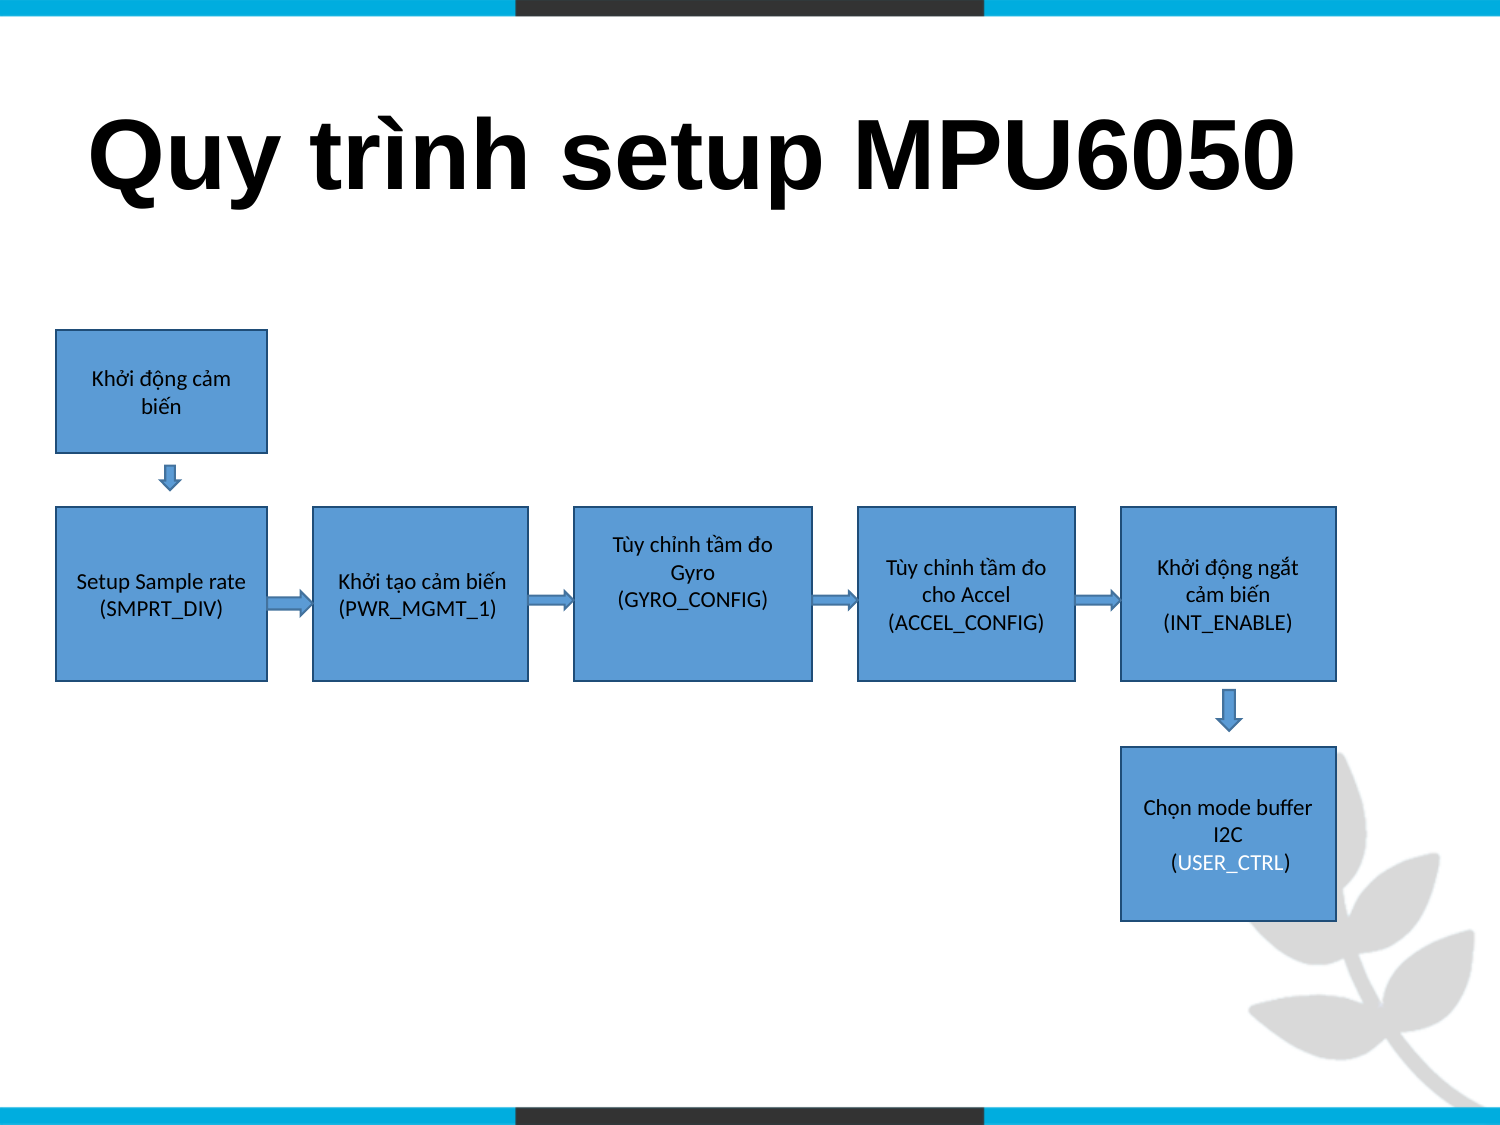

Quy trình setup MPU6050
Khởi động cảm biến

Setup Sample rate
(SMPRT_DIV)
  Khởi tạo cảm biến
  (PWR_MGMT_1)
Tùy chỉnh tầm đo Gyro
(GYRO_CONFIG)

Tùy chỉnh tầm đo cho Accel
(ACCEL_CONFIG)
Khởi động ngắt cảm biến
(INT_ENABLE)

Chọn mode buffer I2C
 (USER_CTRL)